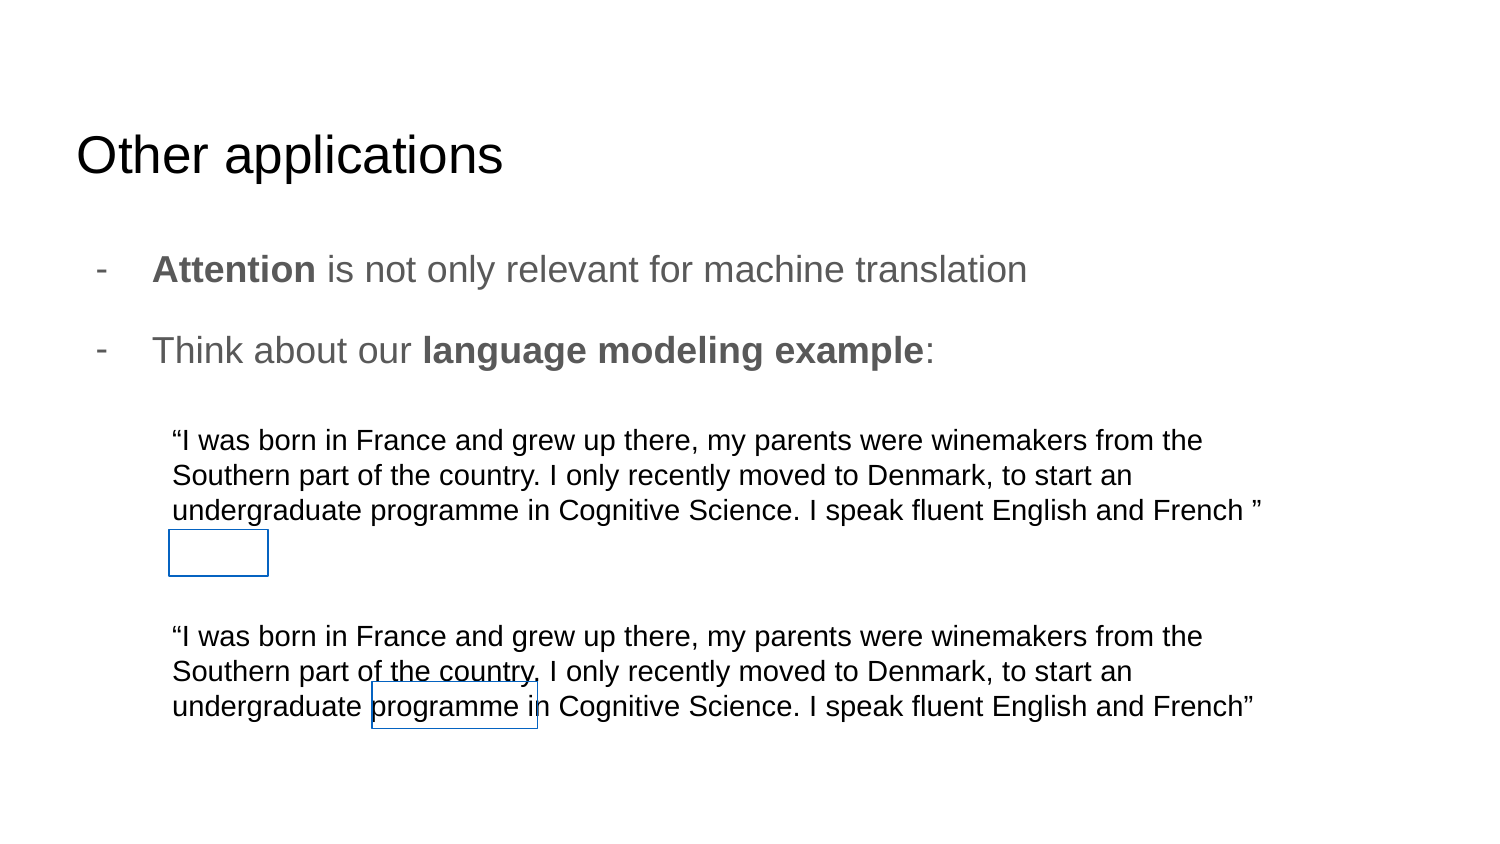

# Other applications
Attention is not only relevant for machine translation

Think about our language modeling example:
“I was born in France and grew up there, my parents were winemakers from the Southern part of the country. I only recently moved to Denmark, to start an undergraduate programme in Cognitive Science. I speak fluent English and French ”

“I was born in France and grew up there, my parents were winemakers from the Southern part of the country. I only recently moved to Denmark, to start an undergraduate programme in Cognitive Science. I speak fluent English and French”